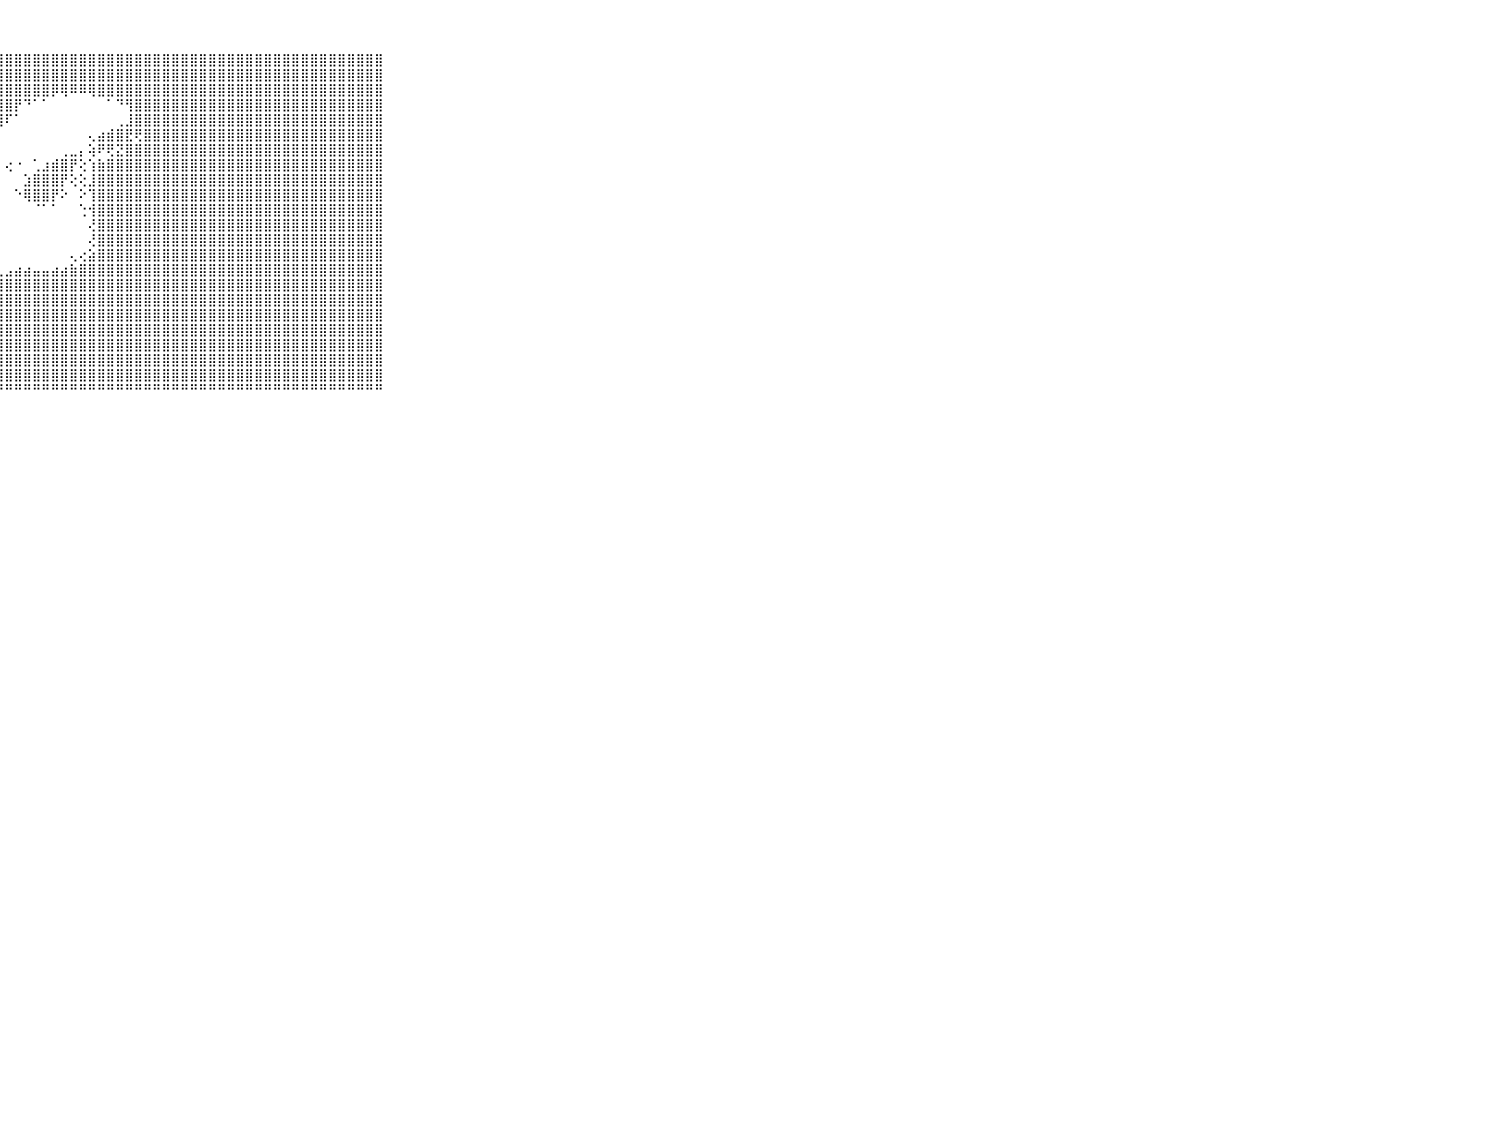

⠀⠀⠀⠀⠀⠀⠀⠀⠀⠀⠀⣿⣿⣿⣿⣿⣿⣿⣿⣿⣿⣿⣿⣿⣿⣿⣿⣿⣿⣿⣿⣿⣿⣿⣿⣿⣿⣿⣿⣿⣿⣿⣿⣿⣿⣿⣿⣿⣿⣿⣿⣿⣿⣿⣿⣿⣿⣿⣿⣿⣿⣿⣿⣿⣿⣿⣿⣿⣿⠀⠀⠀⠀⠀⠀⠀⠀⠀⠀⠀⠀
⠀⠀⠀⠀⠀⠀⠀⠀⠀⠀⠀⣿⣿⣿⣿⣿⣿⣿⣿⣿⣿⣿⡿⢿⣿⣿⣿⣿⣿⣿⣿⣿⣿⣿⣿⣿⣿⣿⣿⣿⣿⣿⣿⣿⣿⣿⣿⣿⣿⣿⣿⣿⣿⣿⣿⣿⣿⣿⣿⣿⣿⣿⣿⣿⣿⣿⣿⣿⣿⠀⠀⠀⠀⠀⠀⠀⠀⠀⠀⠀⠀
⠀⠀⠀⠀⠀⠀⠀⠀⠀⠀⠀⣿⣿⣿⣿⣿⣿⣿⣿⡿⠕⣵⣶⣷⣿⣿⣿⣿⣿⣿⣿⣿⣿⡿⢿⠿⠿⢿⣿⣿⣿⣿⣿⣿⣿⣿⣿⣿⣿⣿⣿⣿⣿⣿⣿⣿⣿⣿⣿⣿⣿⣿⣿⣿⣿⣿⣿⣿⣿⠀⠀⠀⠀⠀⠀⠀⠀⠀⠀⠀⠀
⠀⠀⠀⠀⠀⠀⠀⠀⠀⠀⠀⣿⣿⣿⣿⣿⣿⣿⡟⠑⠀⢸⣿⣿⣿⣿⣿⣿⣿⡟⠙⠁⠁⠀⠀⠀⠀⠀⠀⠁⠙⢻⣿⣿⣿⣿⣿⣿⣿⣿⣿⣿⣿⣿⣿⣿⣿⣿⣿⣿⣿⣿⣿⣿⣿⣿⣿⣿⣿⠀⠀⠀⠀⠀⠀⠀⠀⠀⠀⠀⠀
⠀⠀⠀⠀⠀⠀⠀⠀⠀⠀⠀⣿⣿⣿⢿⠿⠟⠙⢁⣅⣴⣷⣿⣿⣿⣿⣿⢿⠏⠁⠀⠀⠀⠀⠀⠀⠀⠀⠀⠀⢀⣸⣿⣿⣿⣿⣿⣿⣿⣿⣿⣿⣿⣿⣿⣿⣿⣿⣿⣿⣿⣿⣿⣿⣿⣿⣿⣿⣿⠀⠀⠀⠀⠀⠀⠀⠀⠀⠀⠀⠀
⠀⠀⠀⠀⠀⠀⠀⠀⠀⠀⠀⠉⢁⣄⣠⣴⣷⣾⣿⣿⣿⣿⣿⣿⣿⣟⡑⠀⠀⠀⠀⠀⠀⠀⠀⠀⠀⢄⣴⣾⣿⣟⢟⣿⣿⣿⣿⣿⣿⣿⣿⣿⣿⣿⣿⣿⣿⣿⣿⣿⣿⣿⣿⣿⣿⣿⣿⣿⣿⠀⠀⠀⠀⠀⠀⠀⠀⠀⠀⠀⠀
⠀⠀⠀⠀⠀⠀⠀⠀⠀⠀⠀⣷⣿⣿⣿⣿⣿⣿⣿⣿⣿⣿⣿⣿⣿⢟⠁⠀⠀⠀⠀⠀⠀⠀⢀⣀⡄⢵⠟⢟⣝⣿⣿⣿⣿⣿⣿⣿⣿⣿⣿⣿⣿⣿⣿⣿⣿⣿⣿⣿⣿⣿⣿⣿⣿⣿⣿⣿⣿⠀⠀⠀⠀⠀⠀⠀⠀⠀⠀⠀⠀
⠀⠀⠀⠀⠀⠀⠀⠀⠀⠀⠀⠿⠿⢿⢿⣿⣿⣿⣿⣿⣿⣿⣿⢟⠑⠀⠀⠀⢔⠐⠀⢁⣰⣾⣿⡟⢕⢱⣷⣿⣿⣿⣿⣿⣿⣿⣿⣿⣿⣿⣿⣿⣿⣿⣿⣿⣿⣿⣿⣿⣿⣿⣿⣿⣿⣿⣿⣿⣿⠀⠀⠀⠀⠀⠀⠀⠀⠀⠀⠀⠀
⠀⠀⠀⠀⠀⠀⠀⠀⠀⠀⠀⠀⠀⠀⠀⠁⠙⠙⠛⠛⠛⠙⠁⠀⠀⠀⠀⠀⠀⠀⣱⣿⣿⣿⡟⢕⢕⣸⣿⣿⣿⣿⣿⣿⣿⣿⣿⣿⣿⣿⣿⣿⣿⣿⣿⣿⣿⣿⣿⣿⣿⣿⣿⣿⣿⣿⣿⣿⣿⠀⠀⠀⠀⠀⠀⠀⠀⠀⠀⠀⠀
⠀⠀⠀⠀⠀⠀⠀⠀⠀⠀⠀⠀⠀⠀⠀⠀⠀⠀⠀⠀⠀⠀⠀⠀⠀⠀⠀⠀⠀⠑⢿⣿⣿⡟⠕⠀⠕⢹⣿⣿⣿⣿⣿⣿⣿⣿⣿⣿⣿⣿⣿⣿⣿⣿⣿⣿⣿⣿⣿⣿⣿⣿⣿⣿⣿⣿⣿⣿⣿⠀⠀⠀⠀⠀⠀⠀⠀⠀⠀⠀⠀
⠀⠀⠀⠀⠀⠀⠀⠀⠀⠀⠀⠀⠀⠀⠀⠀⠀⠀⠀⠀⠀⠀⠀⠀⠀⠀⠀⠀⠀⠀⠀⠈⠁⠁⠀⠀⢑⢺⣿⣿⣿⣿⣿⣿⣿⣿⣿⣿⣿⣿⣿⣿⣿⣿⣿⣿⣿⣿⣿⣿⣿⣿⣿⣿⣿⣿⣿⣿⣿⠀⠀⠀⠀⠀⠀⠀⠀⠀⠀⠀⠀
⠀⠀⠀⠀⠀⠀⠀⠀⠀⠀⠀⠀⠀⠀⠀⠀⠀⠀⠀⠀⠀⠀⠀⠀⠀⠀⠀⠀⠀⠀⠀⠀⠀⠀⠀⠀⠀⢜⣿⣿⣿⣿⣿⣿⣿⣿⣿⣿⣿⣿⣿⣿⣿⣿⣿⣿⣿⣿⣿⣿⣿⣿⣿⣿⣿⣿⣿⣿⣿⠀⠀⠀⠀⠀⠀⠀⠀⠀⠀⠀⠀
⠀⠀⠀⠀⠀⠀⠀⠀⠀⠀⠀⠀⠀⠀⠀⠀⠀⠀⠀⠀⠀⠀⠀⠀⠀⠀⠀⠀⠀⠀⠀⠀⠀⠀⠀⠀⠀⢜⣿⣿⣿⣿⣿⣿⣿⣿⣿⣿⣿⣿⣿⣿⣿⣿⣿⣿⣿⣿⣿⣿⣿⣿⣿⣿⣿⣿⣿⣿⣿⠀⠀⠀⠀⠀⠀⠀⠀⠀⠀⠀⠀
⠀⠀⠀⠀⠀⠀⠀⠀⠀⠀⠀⠀⠀⠀⠀⠀⠀⠀⠀⠀⠀⠀⠀⠀⠀⠀⠀⠀⠀⠀⠀⠀⠀⠀⠀⢄⢔⣵⣿⣿⣿⣿⣿⣿⣿⣿⣿⣿⣿⣿⣿⣿⣿⣿⣿⣿⣿⣿⣿⣿⣿⣿⣿⣿⣿⣿⣿⣿⣿⠀⠀⠀⠀⠀⠀⠀⠀⠀⠀⠀⠀
⠀⠀⠀⠀⠀⠀⠀⠀⠀⠀⠀⠀⠀⠀⠀⠀⠀⠀⠀⠀⠀⠀⠀⠀⠀⠀⠀⢀⣠⣴⣴⣤⣤⣴⣴⣷⣿⣿⣿⣿⣿⣿⣿⣿⣿⣿⣿⣿⣿⣿⣿⣿⣿⣿⣿⣿⣿⣿⣿⣿⣿⣿⣿⣿⣿⣿⣿⣿⣿⠀⠀⠀⠀⠀⠀⠀⠀⠀⠀⠀⠀
⠀⠀⠀⠀⠀⠀⠀⠀⠀⠀⠀⠀⠀⠀⠀⠀⠀⠀⠀⠀⠀⠀⠀⠀⣄⣴⣾⣿⣿⣿⣿⣿⣿⣿⣿⣿⣿⣿⣿⣿⣿⣿⣿⣿⣿⣿⣿⣿⣿⣿⣿⣿⣿⣿⣿⣿⣿⣿⣿⣿⣿⣿⣿⣿⣿⣿⣿⣿⣿⠀⠀⠀⠀⠀⠀⠀⠀⠀⠀⠀⠀
⠀⠀⠀⠀⠀⠀⠀⠀⠀⠀⠀⠀⠀⠀⠀⠀⠀⠀⠀⠀⠀⣄⣴⣾⣿⣿⣿⣿⣿⣿⣿⣿⣿⣿⣿⣿⣿⣿⣿⣿⣿⣿⣿⣿⣿⣿⣿⣿⣿⣿⣿⣿⣿⣿⣿⣿⣿⣿⣿⣿⣿⣿⣿⣿⣿⣿⣿⣿⣿⠀⠀⠀⠀⠀⠀⠀⠀⠀⠀⠀⠀
⠀⠀⠀⠀⠀⠀⠀⠀⠀⠀⠀⠀⠀⠀⠀⠀⠀⢀⣄⣴⣾⣿⣿⣿⣿⣿⣿⣿⣿⣿⣿⣿⣿⣿⣿⣿⣿⣿⣿⣿⣿⣿⣿⣿⣿⣿⣿⣿⣿⣿⣿⣿⣿⣿⣿⣿⣿⣿⣿⣿⣿⣿⣿⣿⣿⣿⣿⣿⣿⠀⠀⠀⠀⠀⠀⠀⠀⠀⠀⠀⠀
⠀⠀⠀⠀⠀⠀⠀⠀⠀⠀⠀⠀⠀⠀⠀⢄⣴⣿⣿⣿⣿⣿⣿⣿⣿⣿⣿⣿⣿⣿⣿⣿⣿⣿⣿⣿⣿⣿⣿⣿⣿⣿⣿⣿⣿⣿⣿⣿⣿⣿⣿⣿⣿⣿⣿⣿⣿⣿⣿⣿⣿⣿⣿⣿⣿⣿⣿⣿⣿⠀⠀⠀⠀⠀⠀⠀⠀⠀⠀⠀⠀
⠀⠀⠀⠀⠀⠀⠀⠀⠀⠀⠀⠀⢀⣰⣾⣿⣿⣿⣿⣿⣿⣿⣿⣿⣿⣿⣿⣿⣿⣿⣿⣿⣿⣿⣿⣿⣿⣿⣿⣿⣿⣿⣿⣿⣿⣿⣿⣿⣿⣿⣿⣿⣿⣿⣿⣿⣿⣿⣿⣿⣿⣿⣿⣿⣿⣿⣿⣿⣿⠀⠀⠀⠀⠀⠀⠀⠀⠀⠀⠀⠀
⠀⠀⠀⠀⠀⠀⠀⠀⠀⠀⠀⣿⣿⣿⣿⣿⣿⣿⣿⣿⣿⣿⣿⣿⣿⣿⣿⣿⣿⣿⣿⣿⣿⣿⣿⣿⣿⣿⣿⣿⣿⣿⣿⣿⣿⣿⣿⣿⣿⣿⣿⣿⣿⣿⣿⣿⣿⣿⣿⣿⣿⣿⣿⣿⣿⣿⣿⣿⣿⠀⠀⠀⠀⠀⠀⠀⠀⠀⠀⠀⠀
⠀⠀⠀⠀⠀⠀⠀⠀⠀⠀⠀⣿⣿⣿⣿⣿⣿⣿⣿⣿⣿⣿⣿⣿⣿⣿⣿⣿⣿⣿⣿⣿⣿⣿⣿⣿⣿⣿⣿⣿⣿⣿⣿⣿⣿⣿⣿⣿⣿⣿⣿⣿⣿⣿⣿⣿⣿⣿⣿⣿⣿⣿⣿⣿⣿⣿⣿⣿⣿⠀⠀⠀⠀⠀⠀⠀⠀⠀⠀⠀⠀
⠀⠀⠀⠀⠀⠀⠀⠀⠀⠀⠀⠛⠛⠛⠛⠛⠛⠛⠛⠛⠛⠛⠛⠛⠛⠛⠛⠛⠛⠛⠛⠛⠛⠛⠛⠛⠛⠛⠛⠛⠛⠛⠛⠛⠛⠛⠛⠛⠛⠛⠛⠛⠛⠛⠛⠛⠛⠛⠛⠛⠛⠛⠛⠛⠛⠛⠛⠛⠛⠀⠀⠀⠀⠀⠀⠀⠀⠀⠀⠀⠀